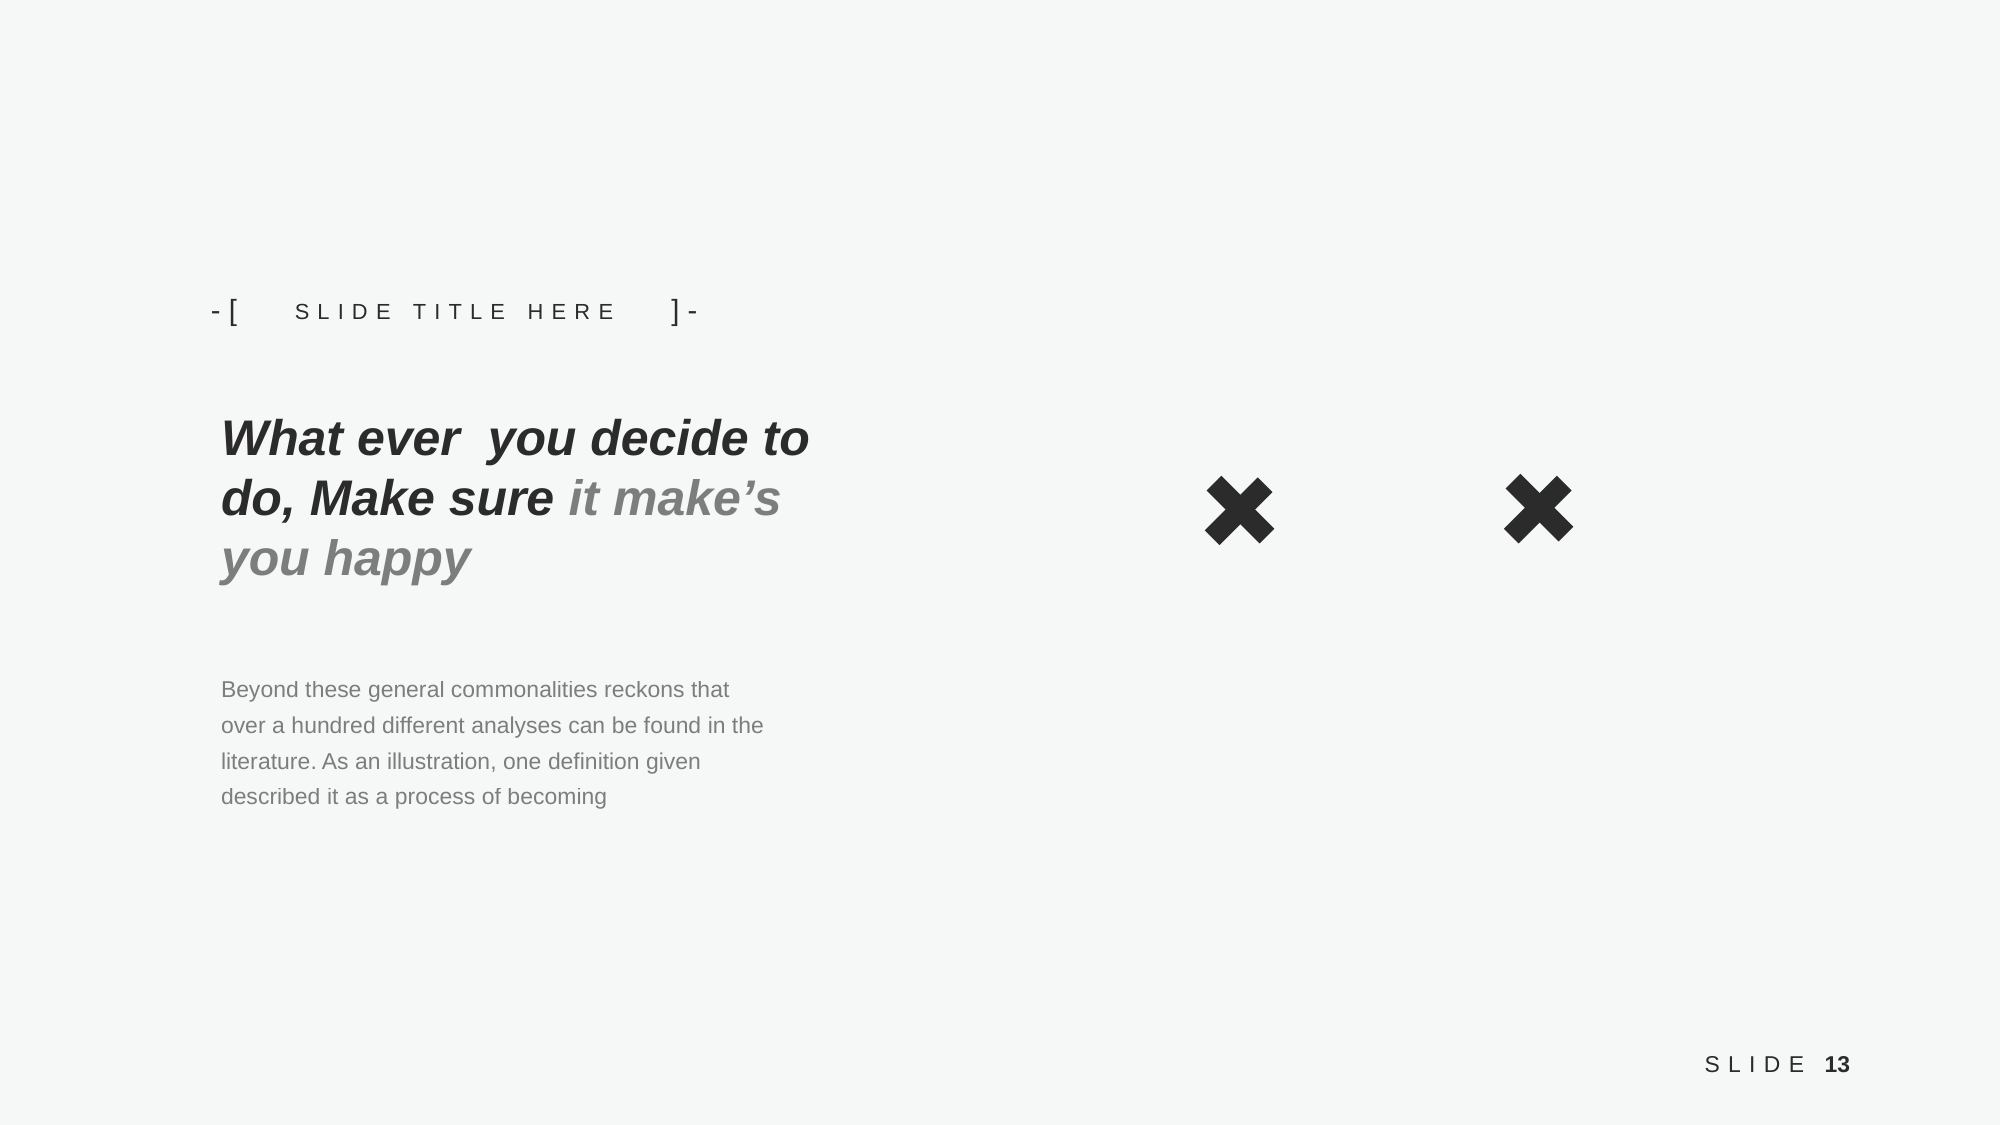

-[
]-
SLIDE TITLE HERE
What ever  you decide to do, Make sure it make’s you happy
Beyond these general commonalities reckons that over a hundred different analyses can be found in the literature. As an illustration, one definition given described it as a process of becoming